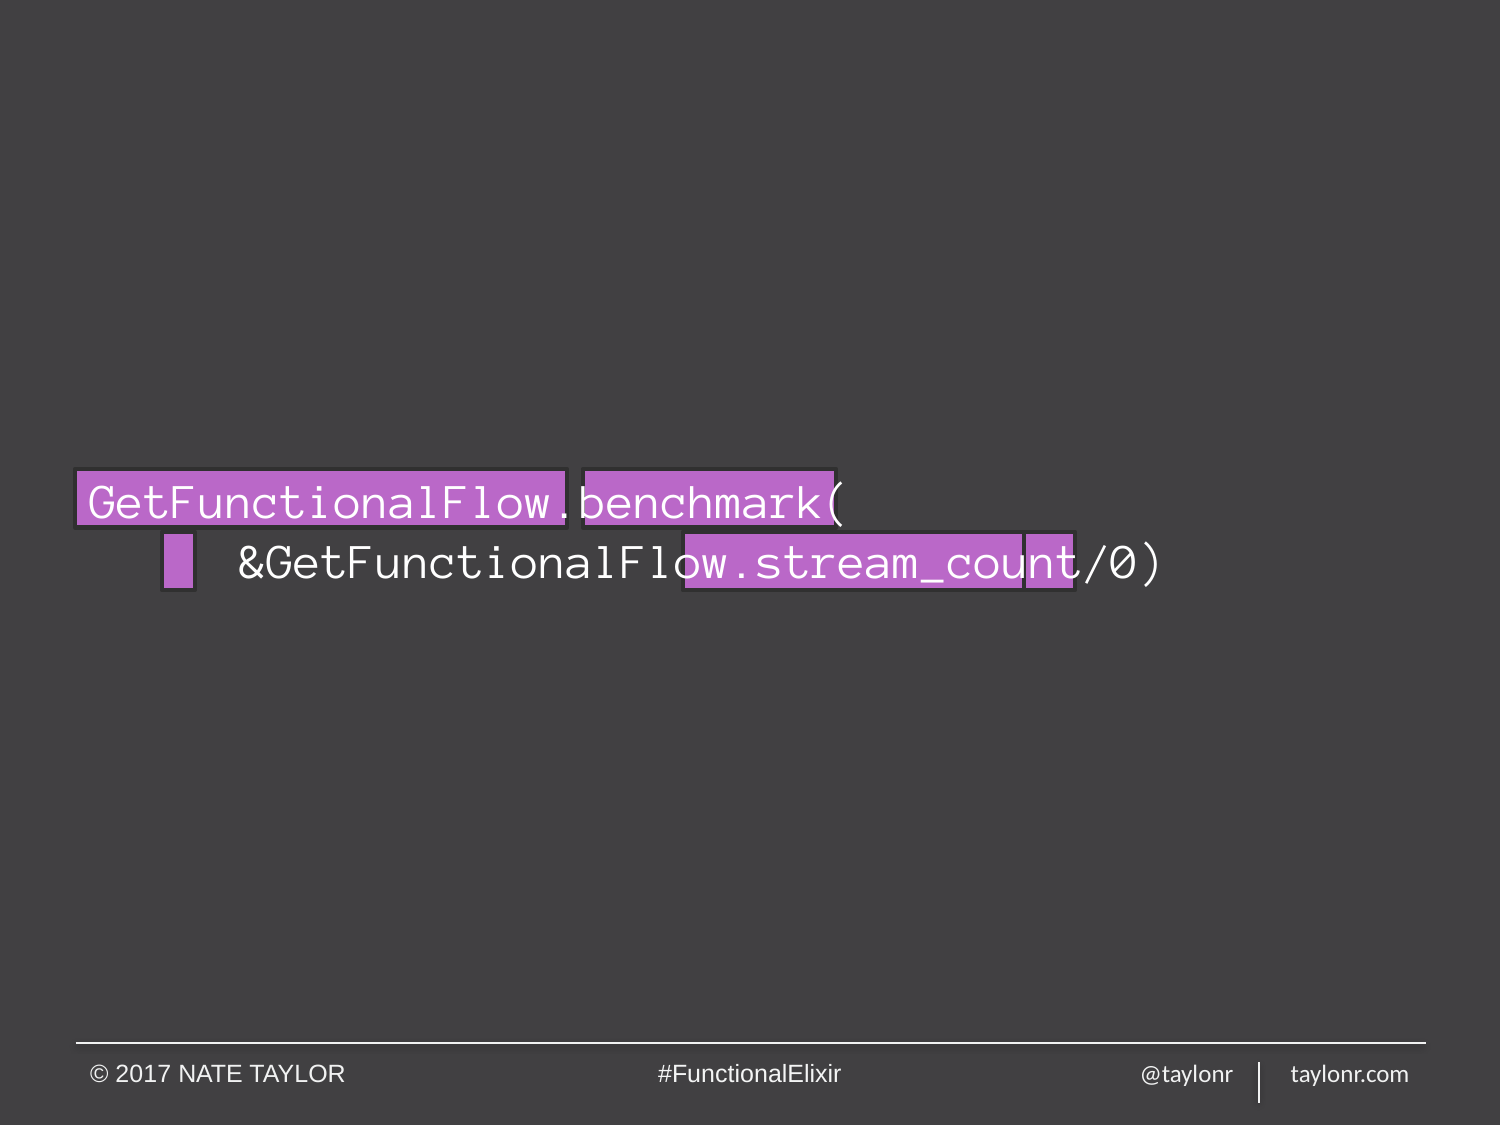

# GetFunctionalFlow.benchmark( &GetFunctionalFlow.stream_count/0)

© 2017 NATE TAYLOR
#FunctionalElixir
@taylonr          taylonr.com